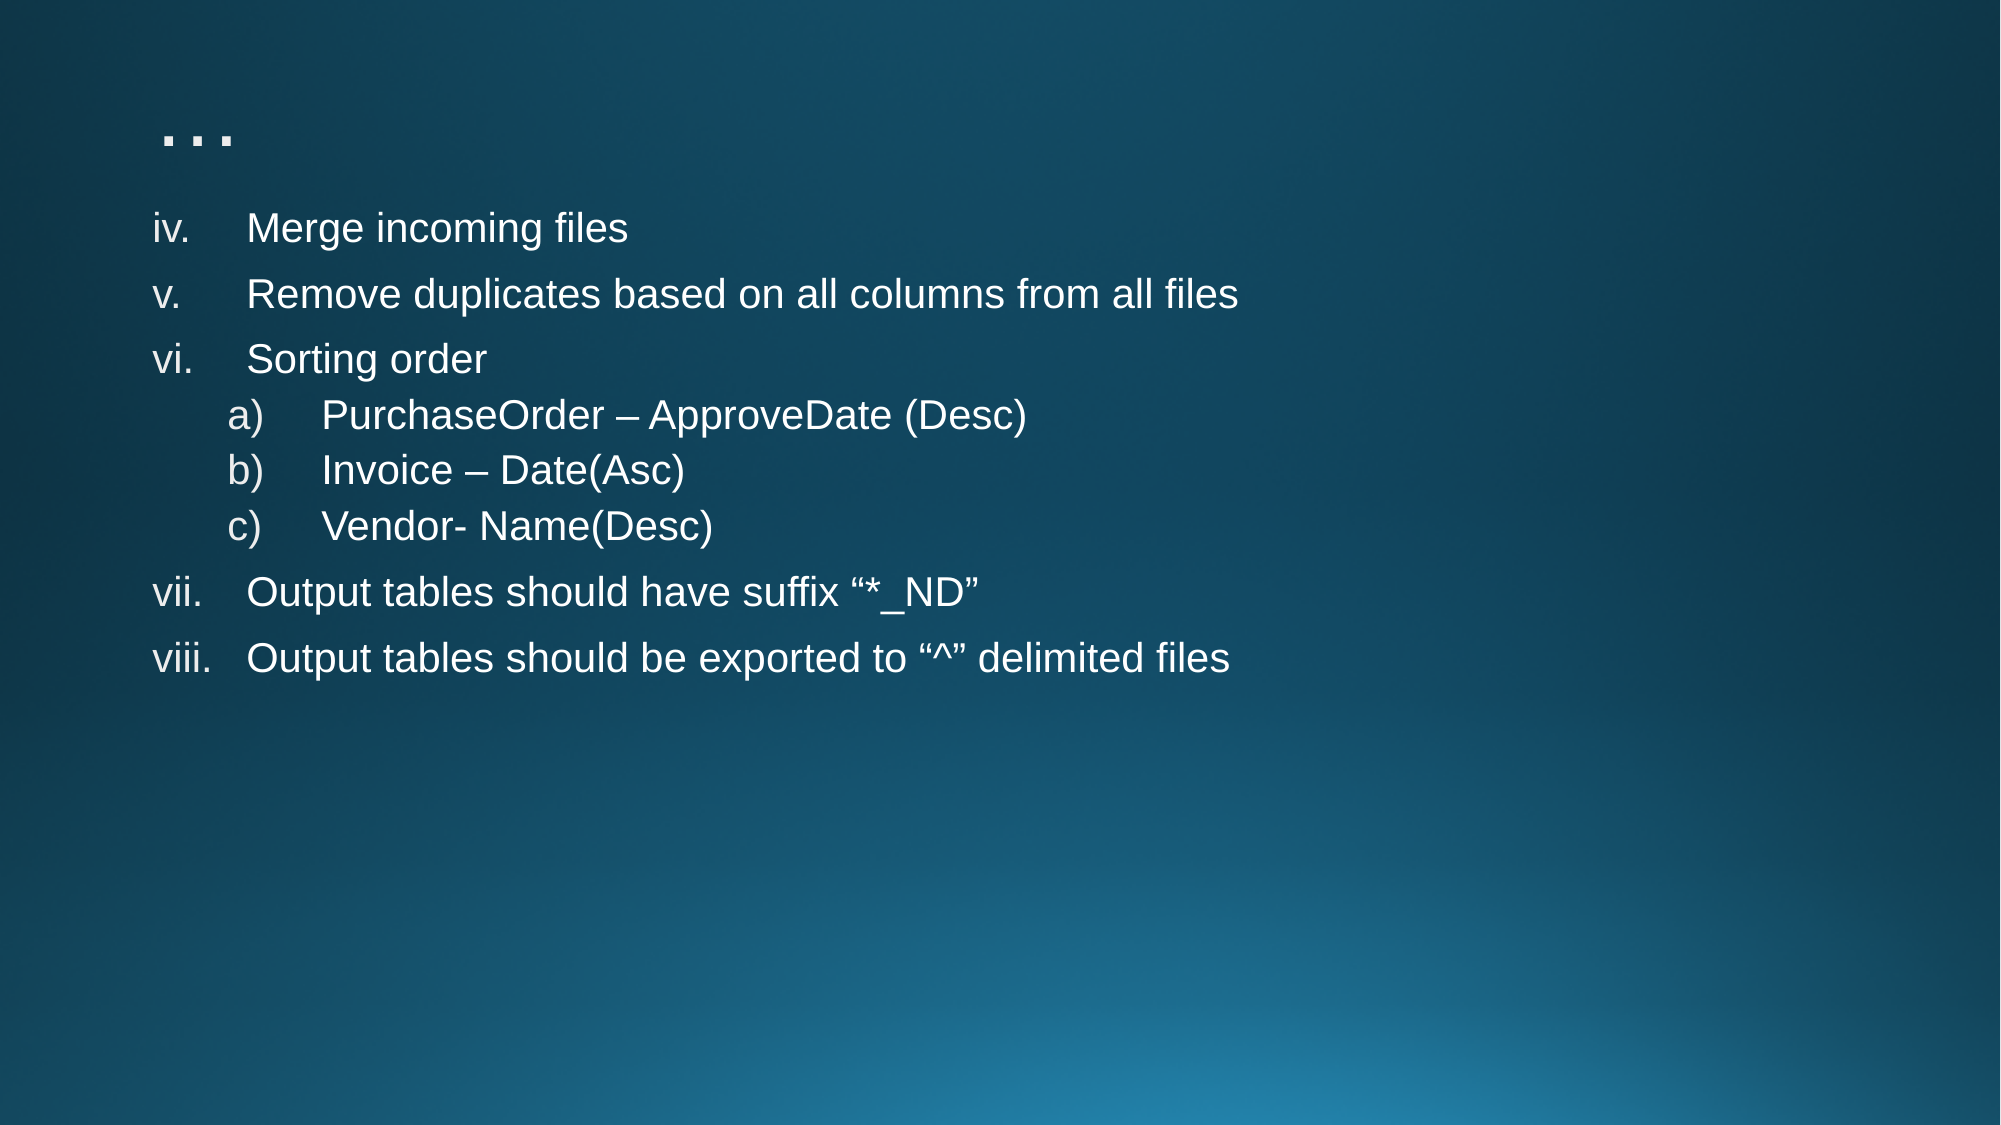

…
Merge incoming files
Remove duplicates based on all columns from all files
Sorting order
PurchaseOrder – ApproveDate (Desc)
Invoice – Date(Asc)
Vendor- Name(Desc)
Output tables should have suffix “*_ND”
Output tables should be exported to “^” delimited files